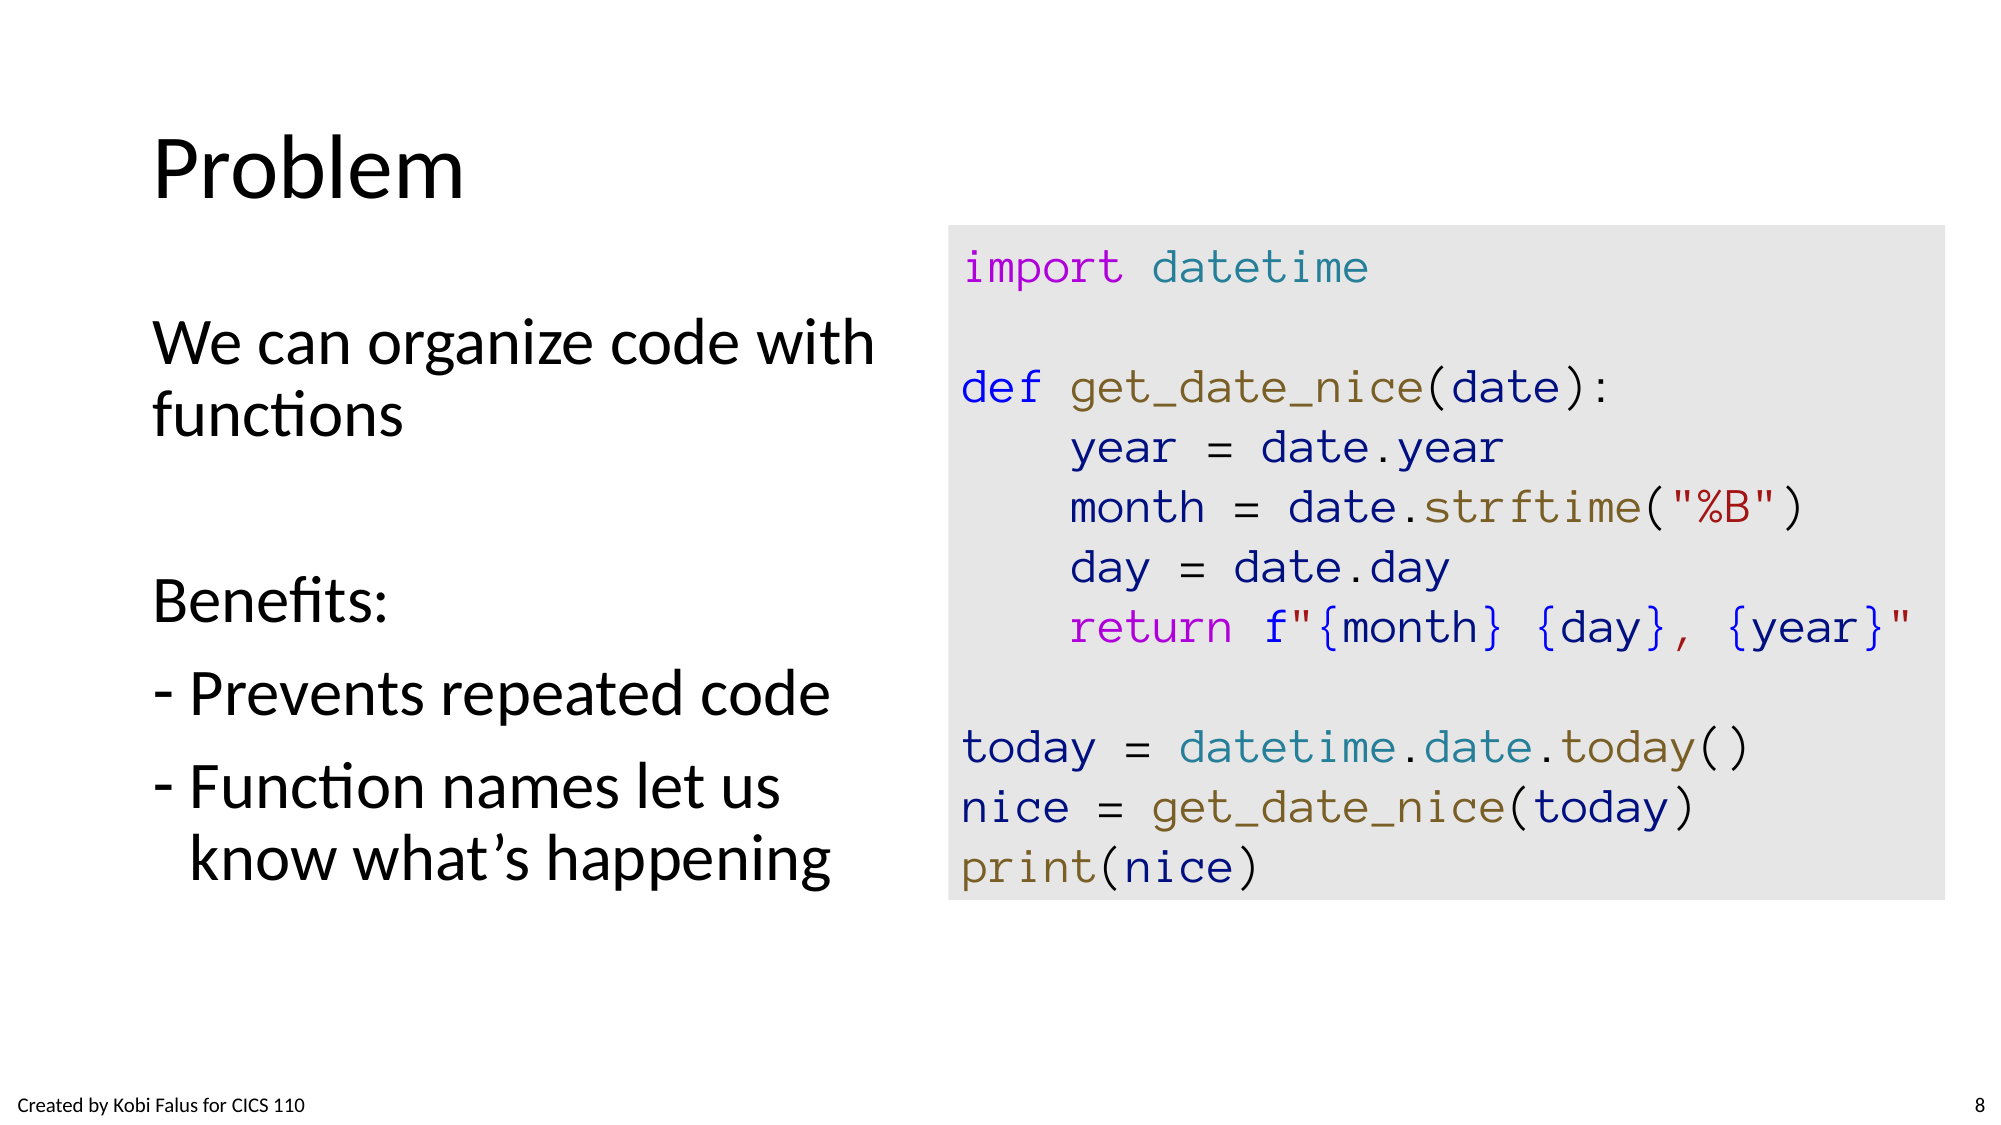

# Problem
import datetime
def get_date_nice(date):
    year = date.year
    month = date.strftime("%B")
    day = date.day
    return f"{month} {day}, {year}"

today = datetime.date.today()
nice = get_date_nice(today)
print(nice)
We can organize code with functions

Benefits:
Prevents repeated code
Function names let us know what’s happening